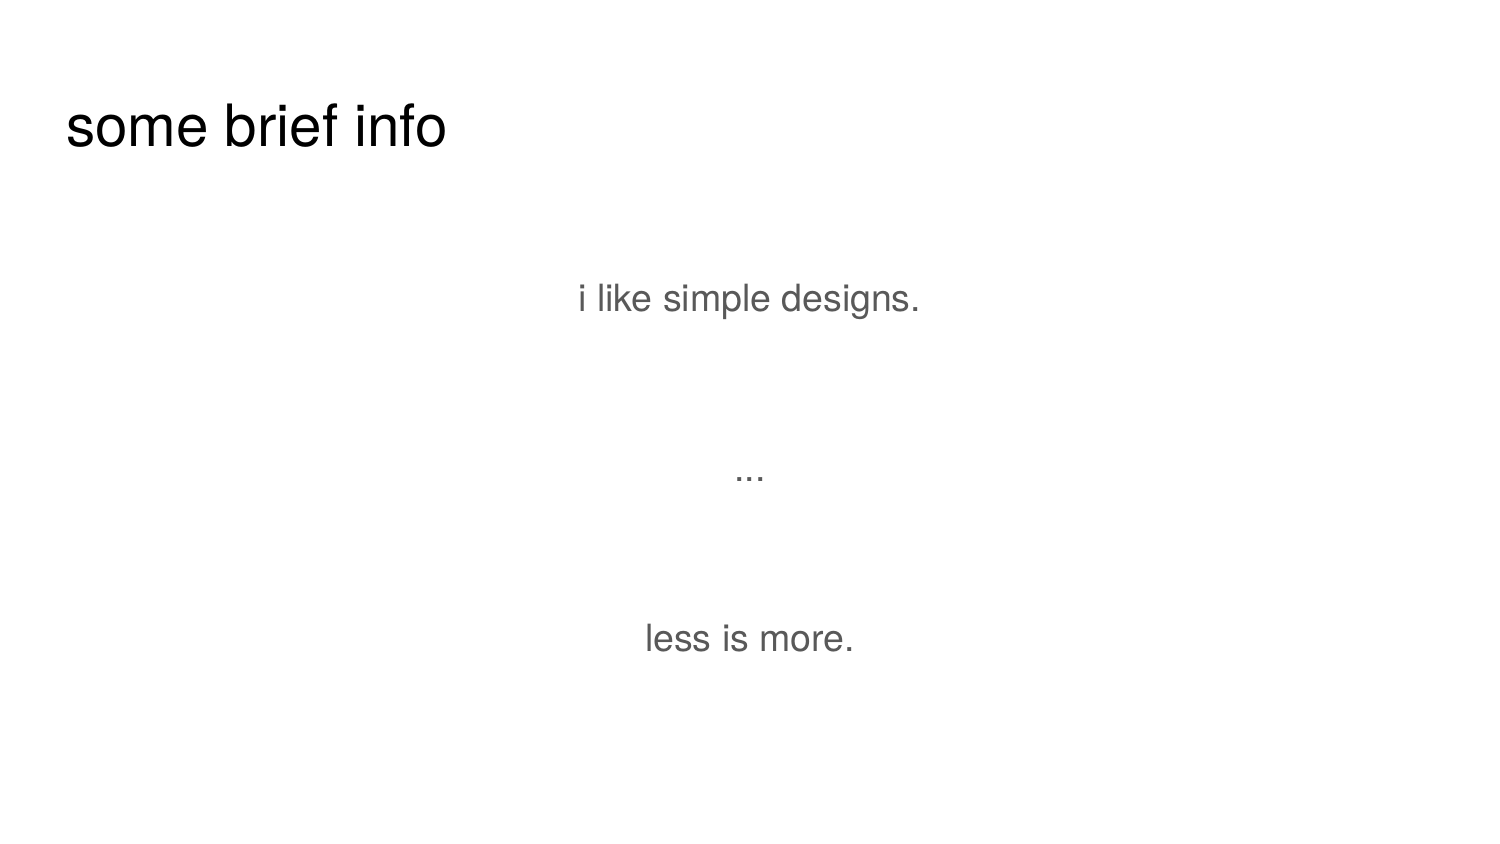

# some brief info
i like simple designs.

...

less is more.